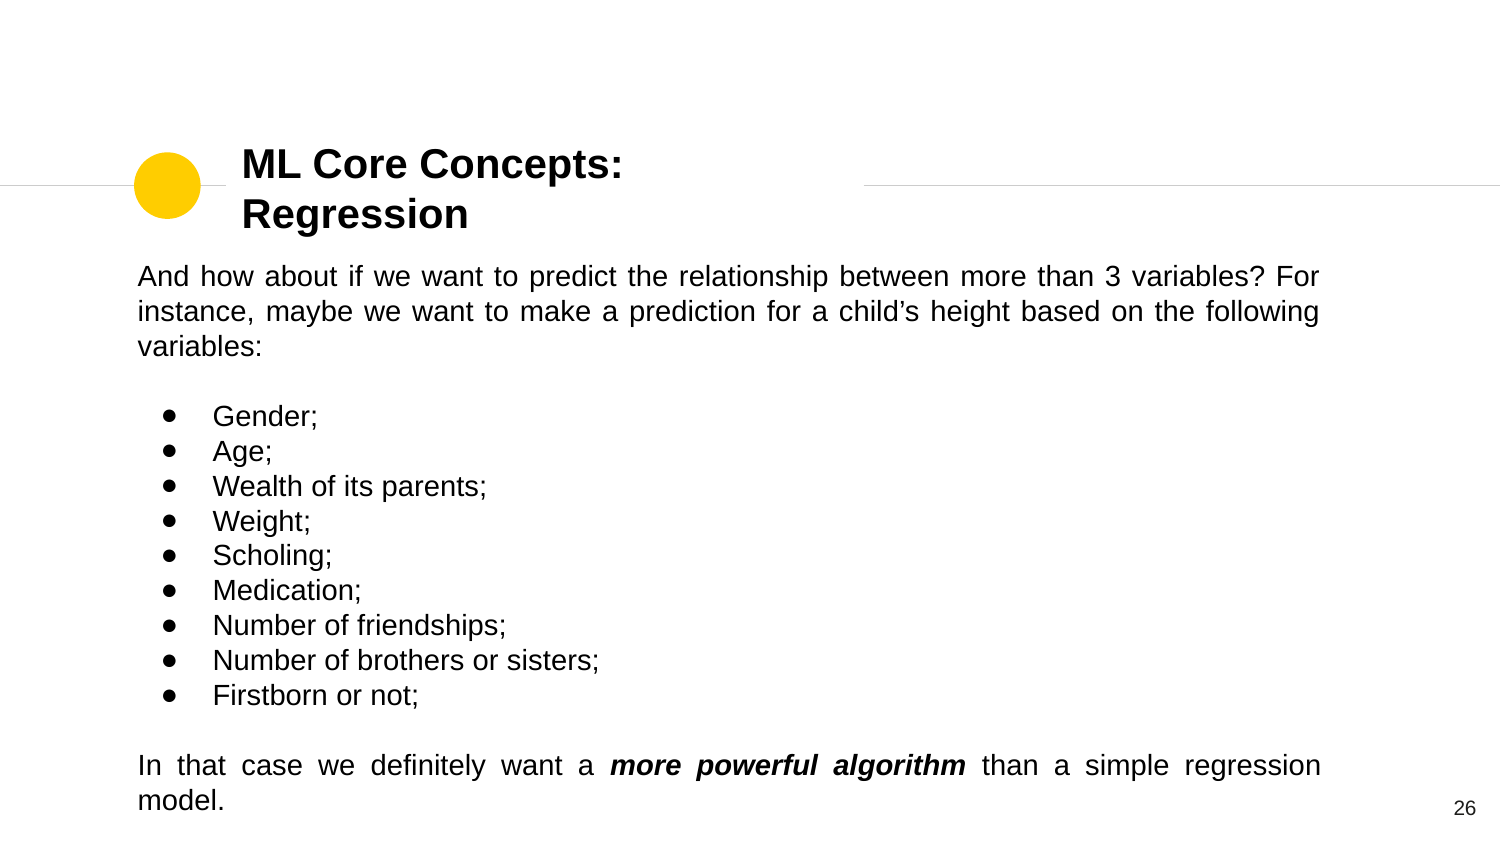

# ML Core Concepts: Regression
And how about if we want to predict the relationship between more than 3 variables? For instance, maybe we want to make a prediction for a child’s height based on the following variables:

Gender;
Age;
Wealth of its parents;
Weight;
Scholing;
Medication;
Number of friendships;
Number of brothers or sisters;
Firstborn or not;

In that case we definitely want a more powerful algorithm than a simple regression model.
26